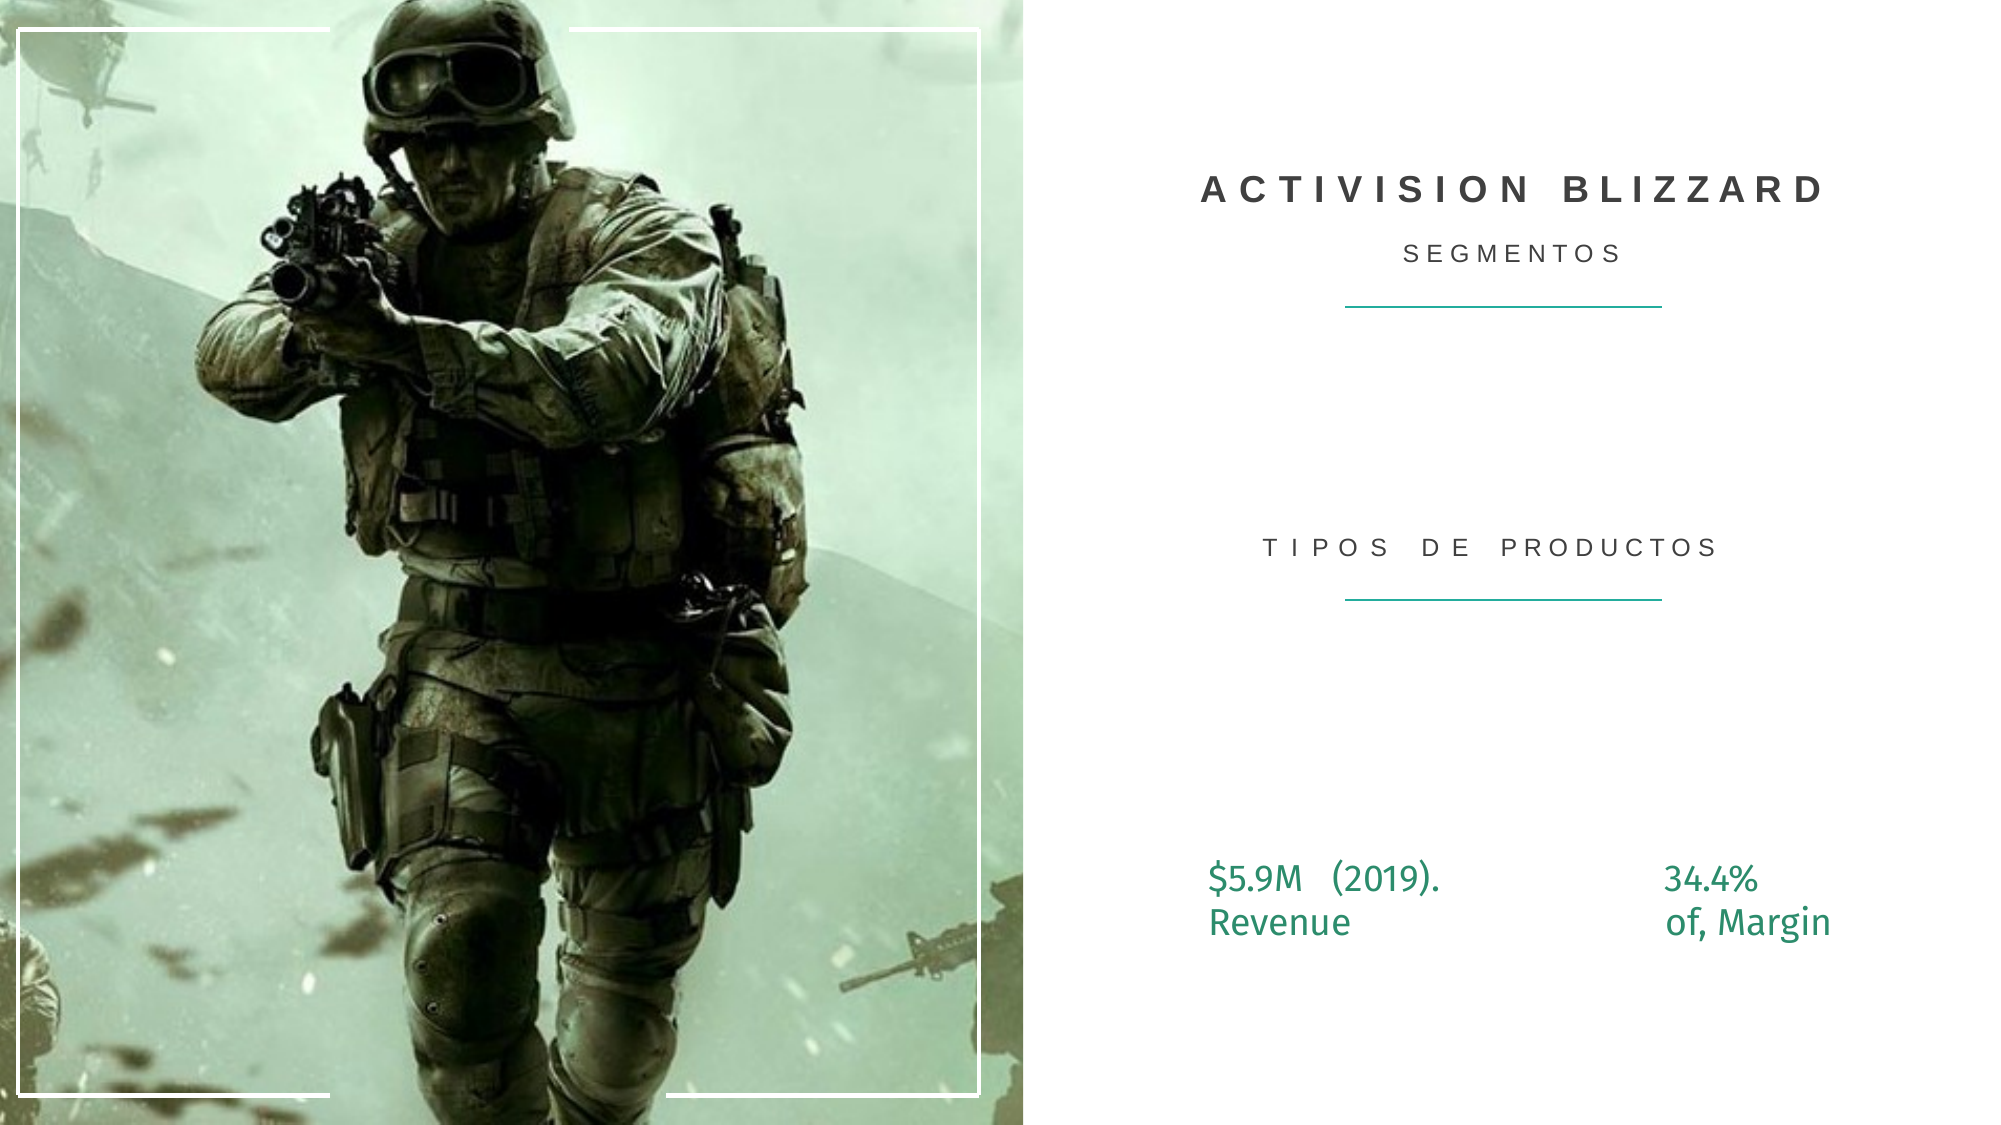

A C T I V I S I O N	B L I Z Z A R D
S E G M E N T O S

T  I  P O S	D E	P R O D U C T O S

$5.9M	(2019).
Revenue
34.4%
of, Margin